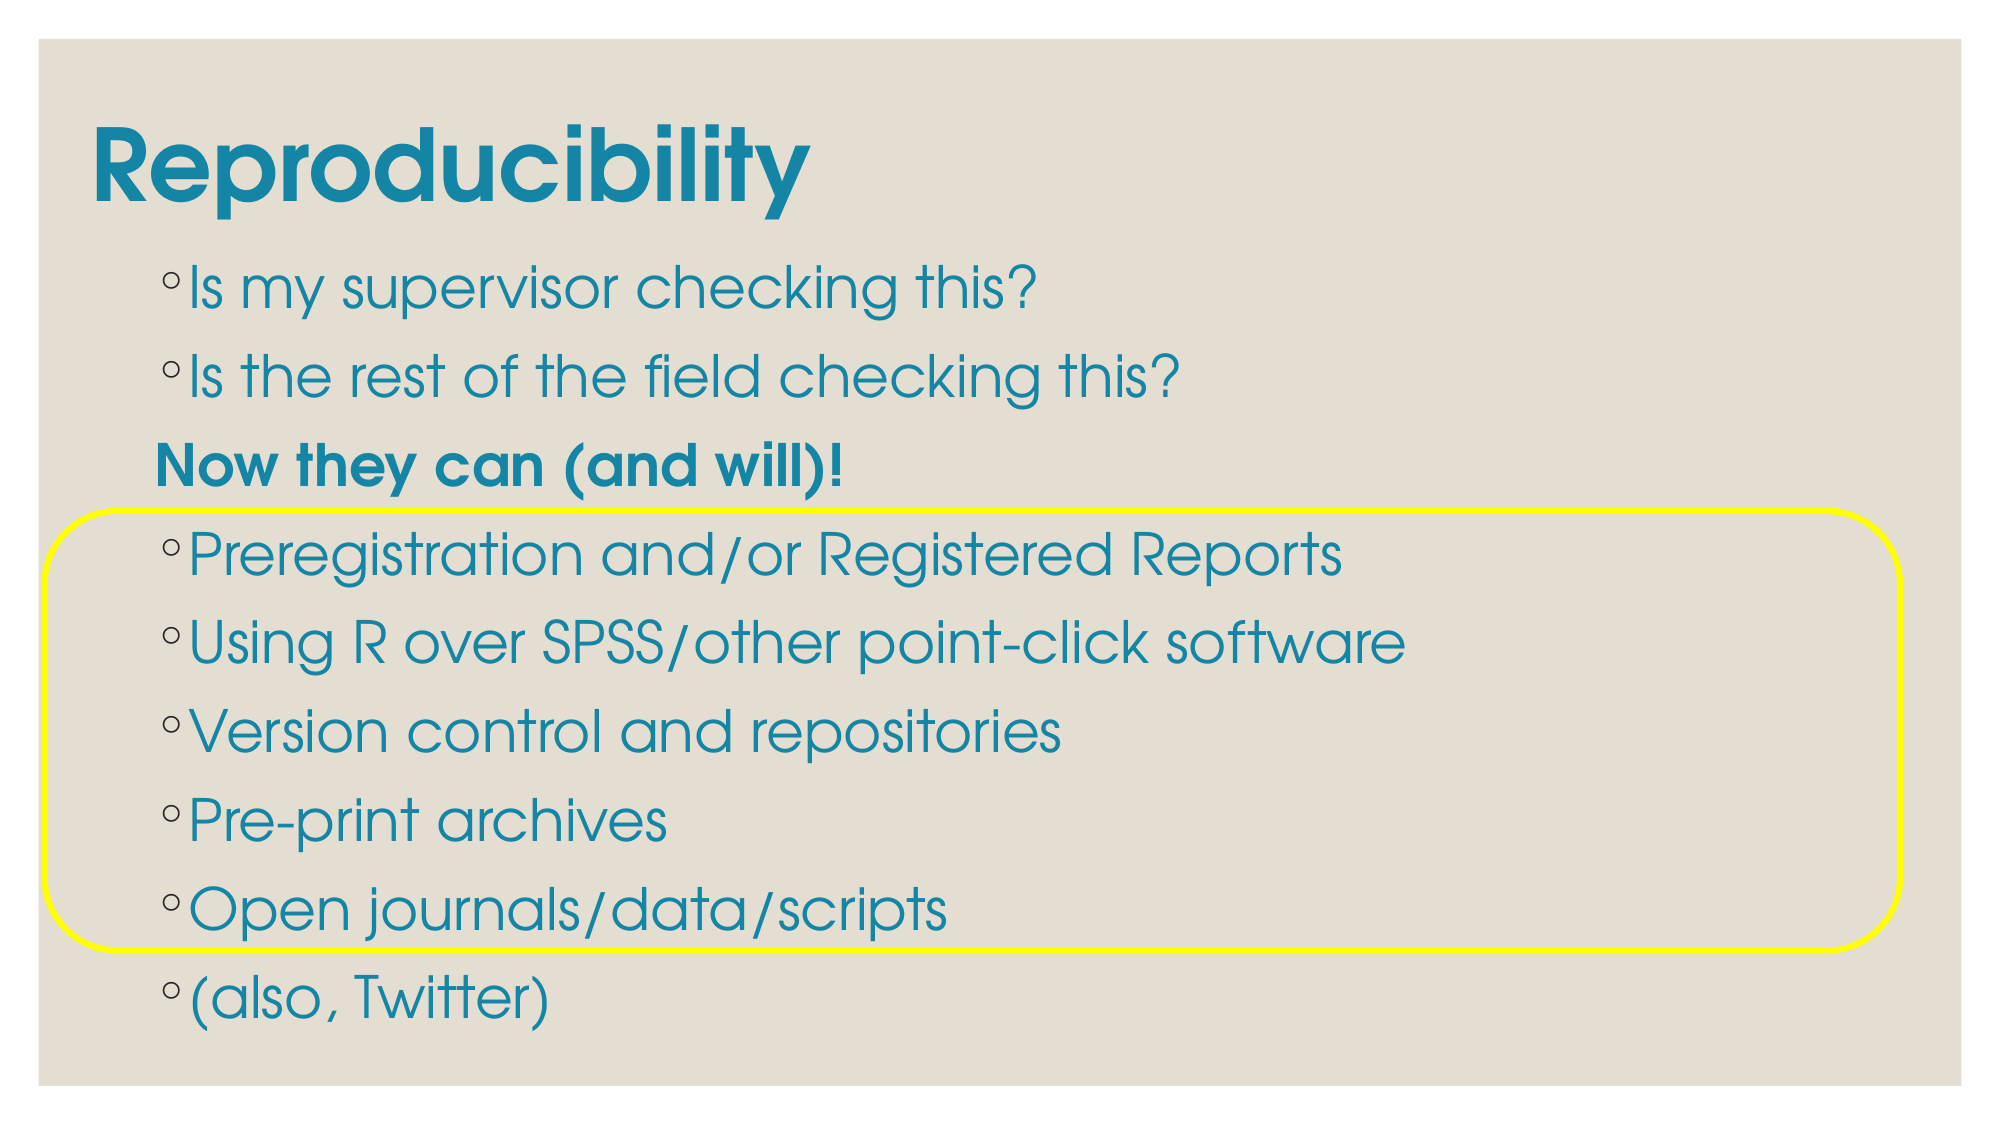

# Reproducibility
Is my supervisor checking this?
Is the rest of the field checking this?
Now they can (and will)!
Preregistration and/or Registered Reports
Using R over SPSS/other point-click software
Version control and repositories
Pre-print archives
Open journals/data/scripts
(also, Twitter)